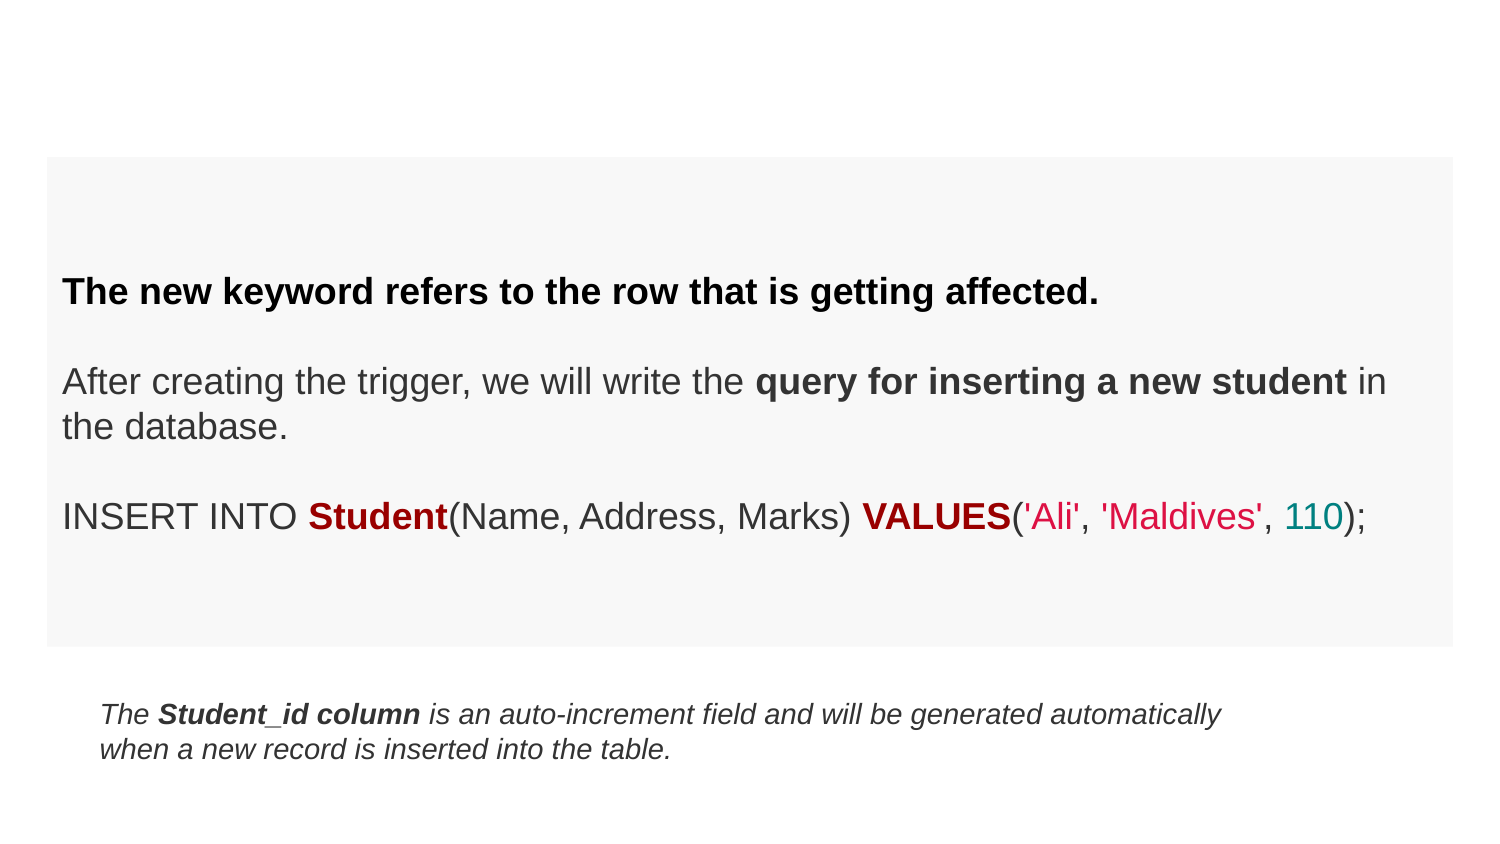

The new keyword refers to the row that is getting affected.

After creating the trigger, we will write the query for inserting a new student in the database.

INSERT INTO Student(Name, Address, Marks) VALUES('Ali', 'Maldives', 110);
The Student_id column is an auto-increment field and will be generated automatically when a new record is inserted into the table.